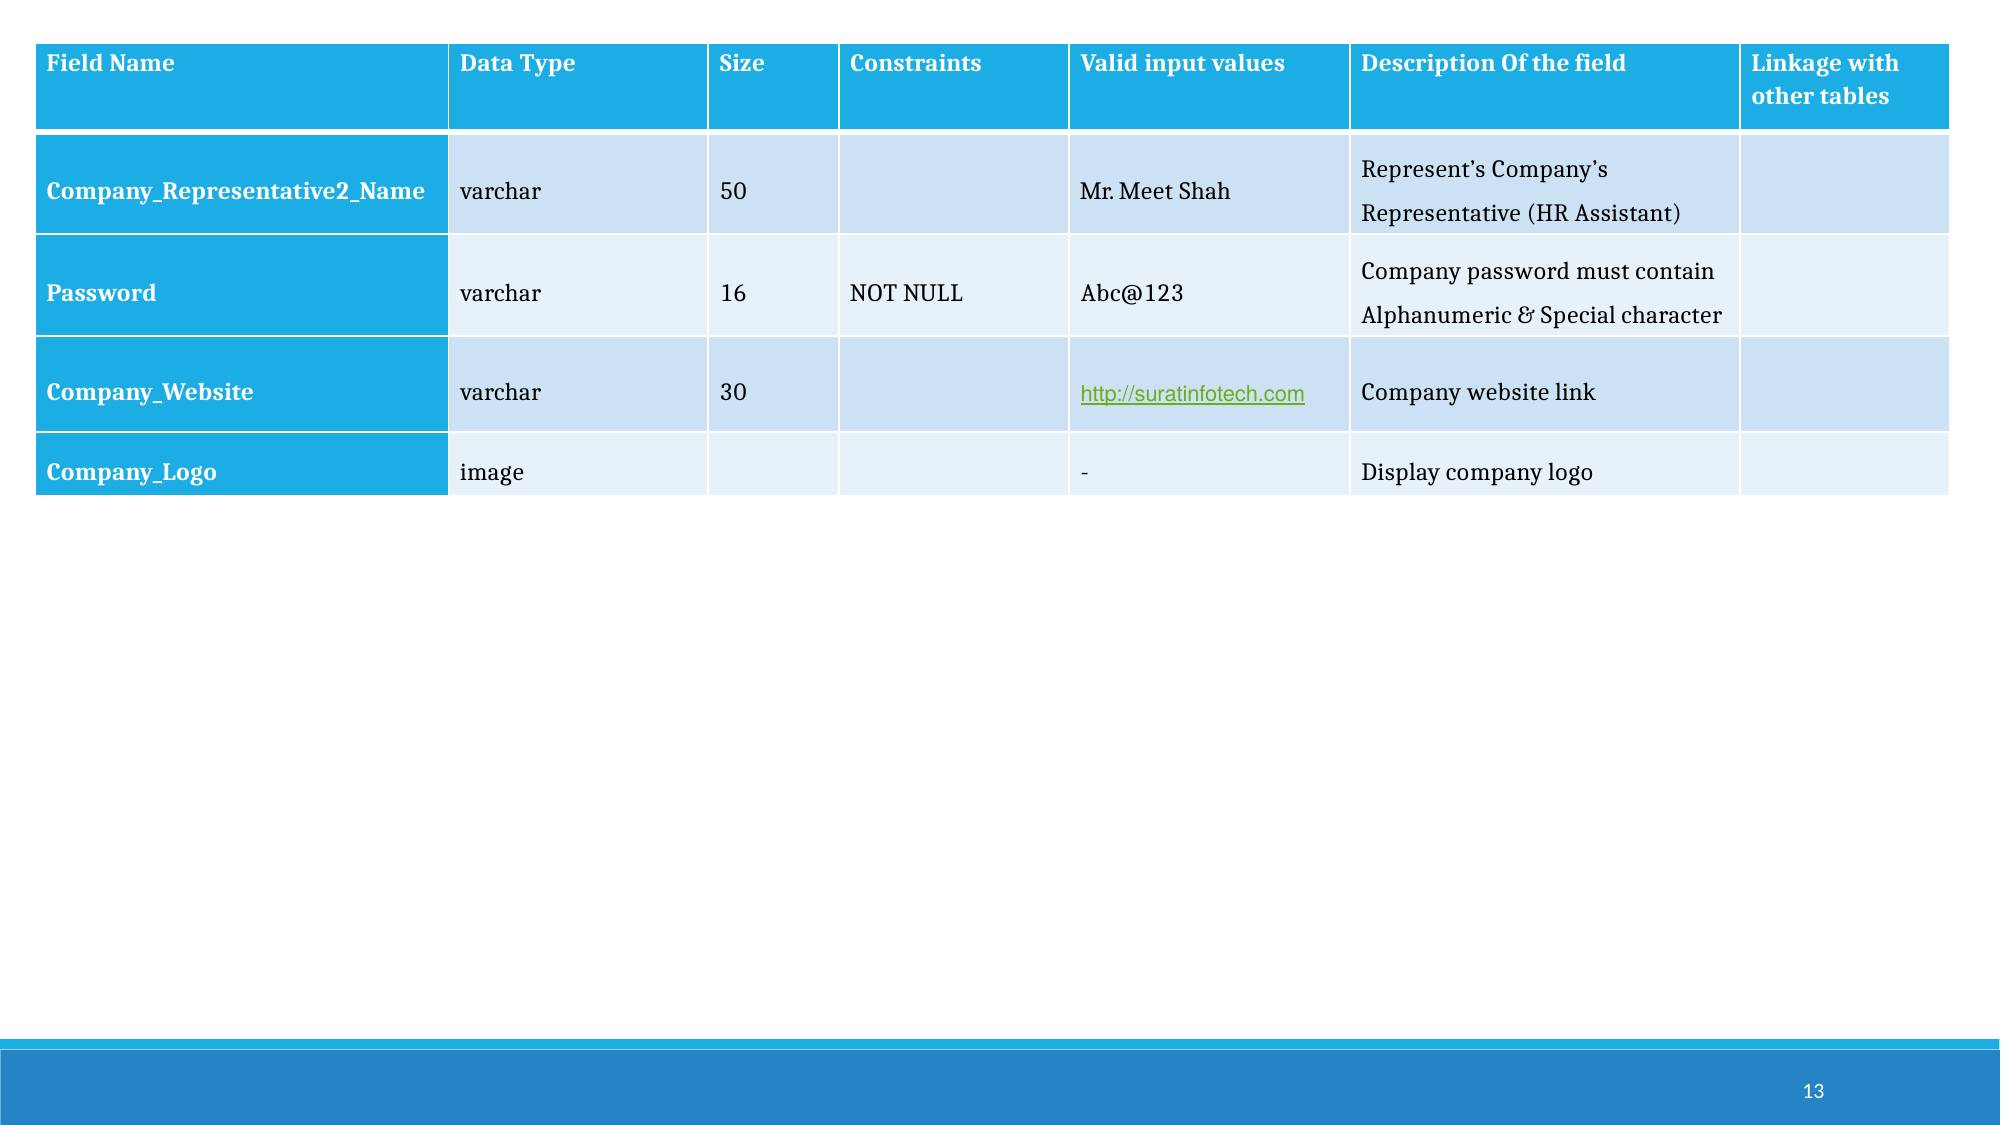

| Field Name | Data Type | Size | Constraints | Valid input values | Description Of the field | Linkage with other tables |
| --- | --- | --- | --- | --- | --- | --- |
| Company\_Representative2\_Name | varchar | 50 |  | Mr. Meet Shah | Represent’s Company’s Representative (HR Assistant) |  |
| Password | varchar | 16 | NOT NULL | Abc@123 | Company password must contain Alphanumeric & Special character |  |
| Company\_Website | varchar | 30 |  | http://suratinfotech.com | Company website link |  |
| Company\_Logo | image |  |  | - | Display company logo |  |
13